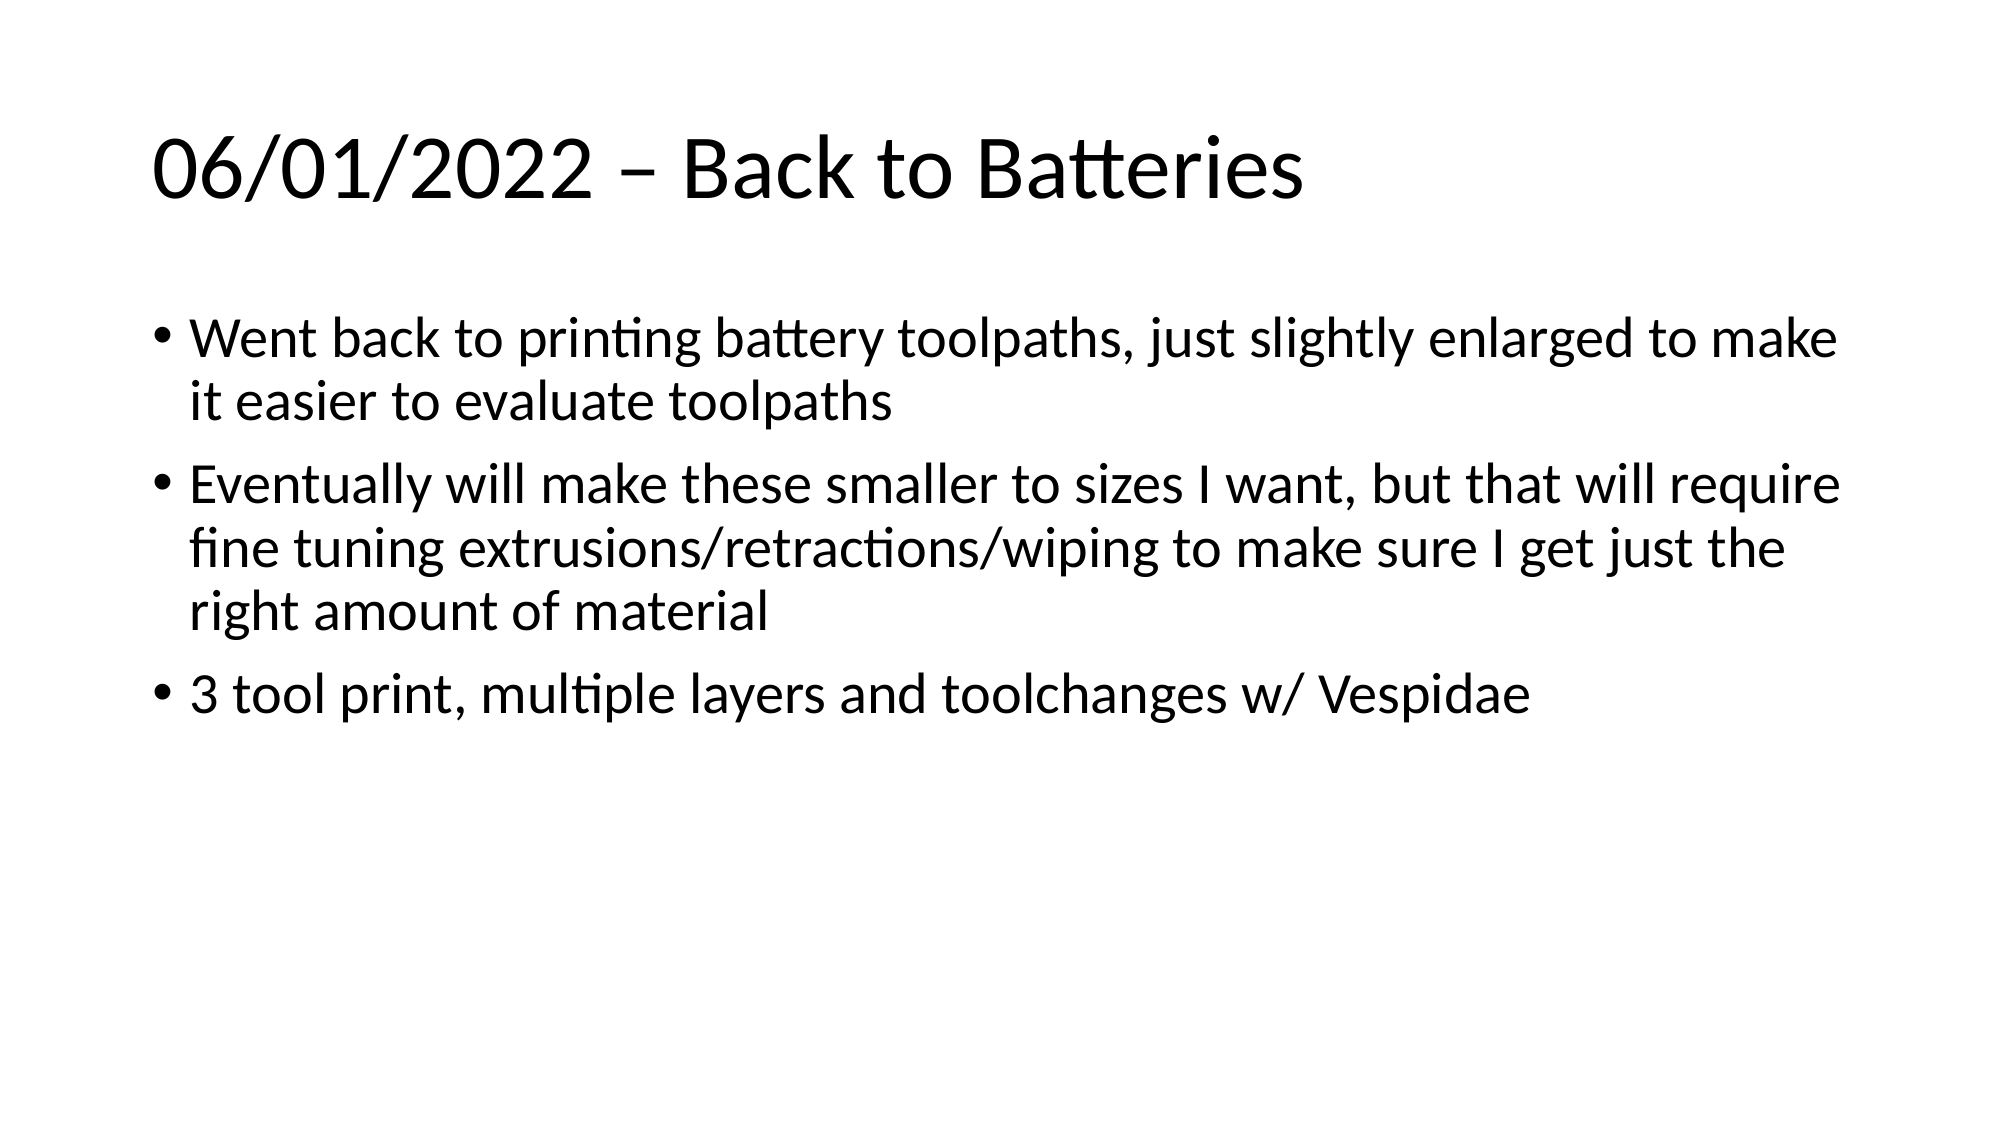

# 06/01/2022 – Back to Batteries
Went back to printing battery toolpaths, just slightly enlarged to make it easier to evaluate toolpaths
Eventually will make these smaller to sizes I want, but that will require fine tuning extrusions/retractions/wiping to make sure I get just the right amount of material
3 tool print, multiple layers and toolchanges w/ Vespidae